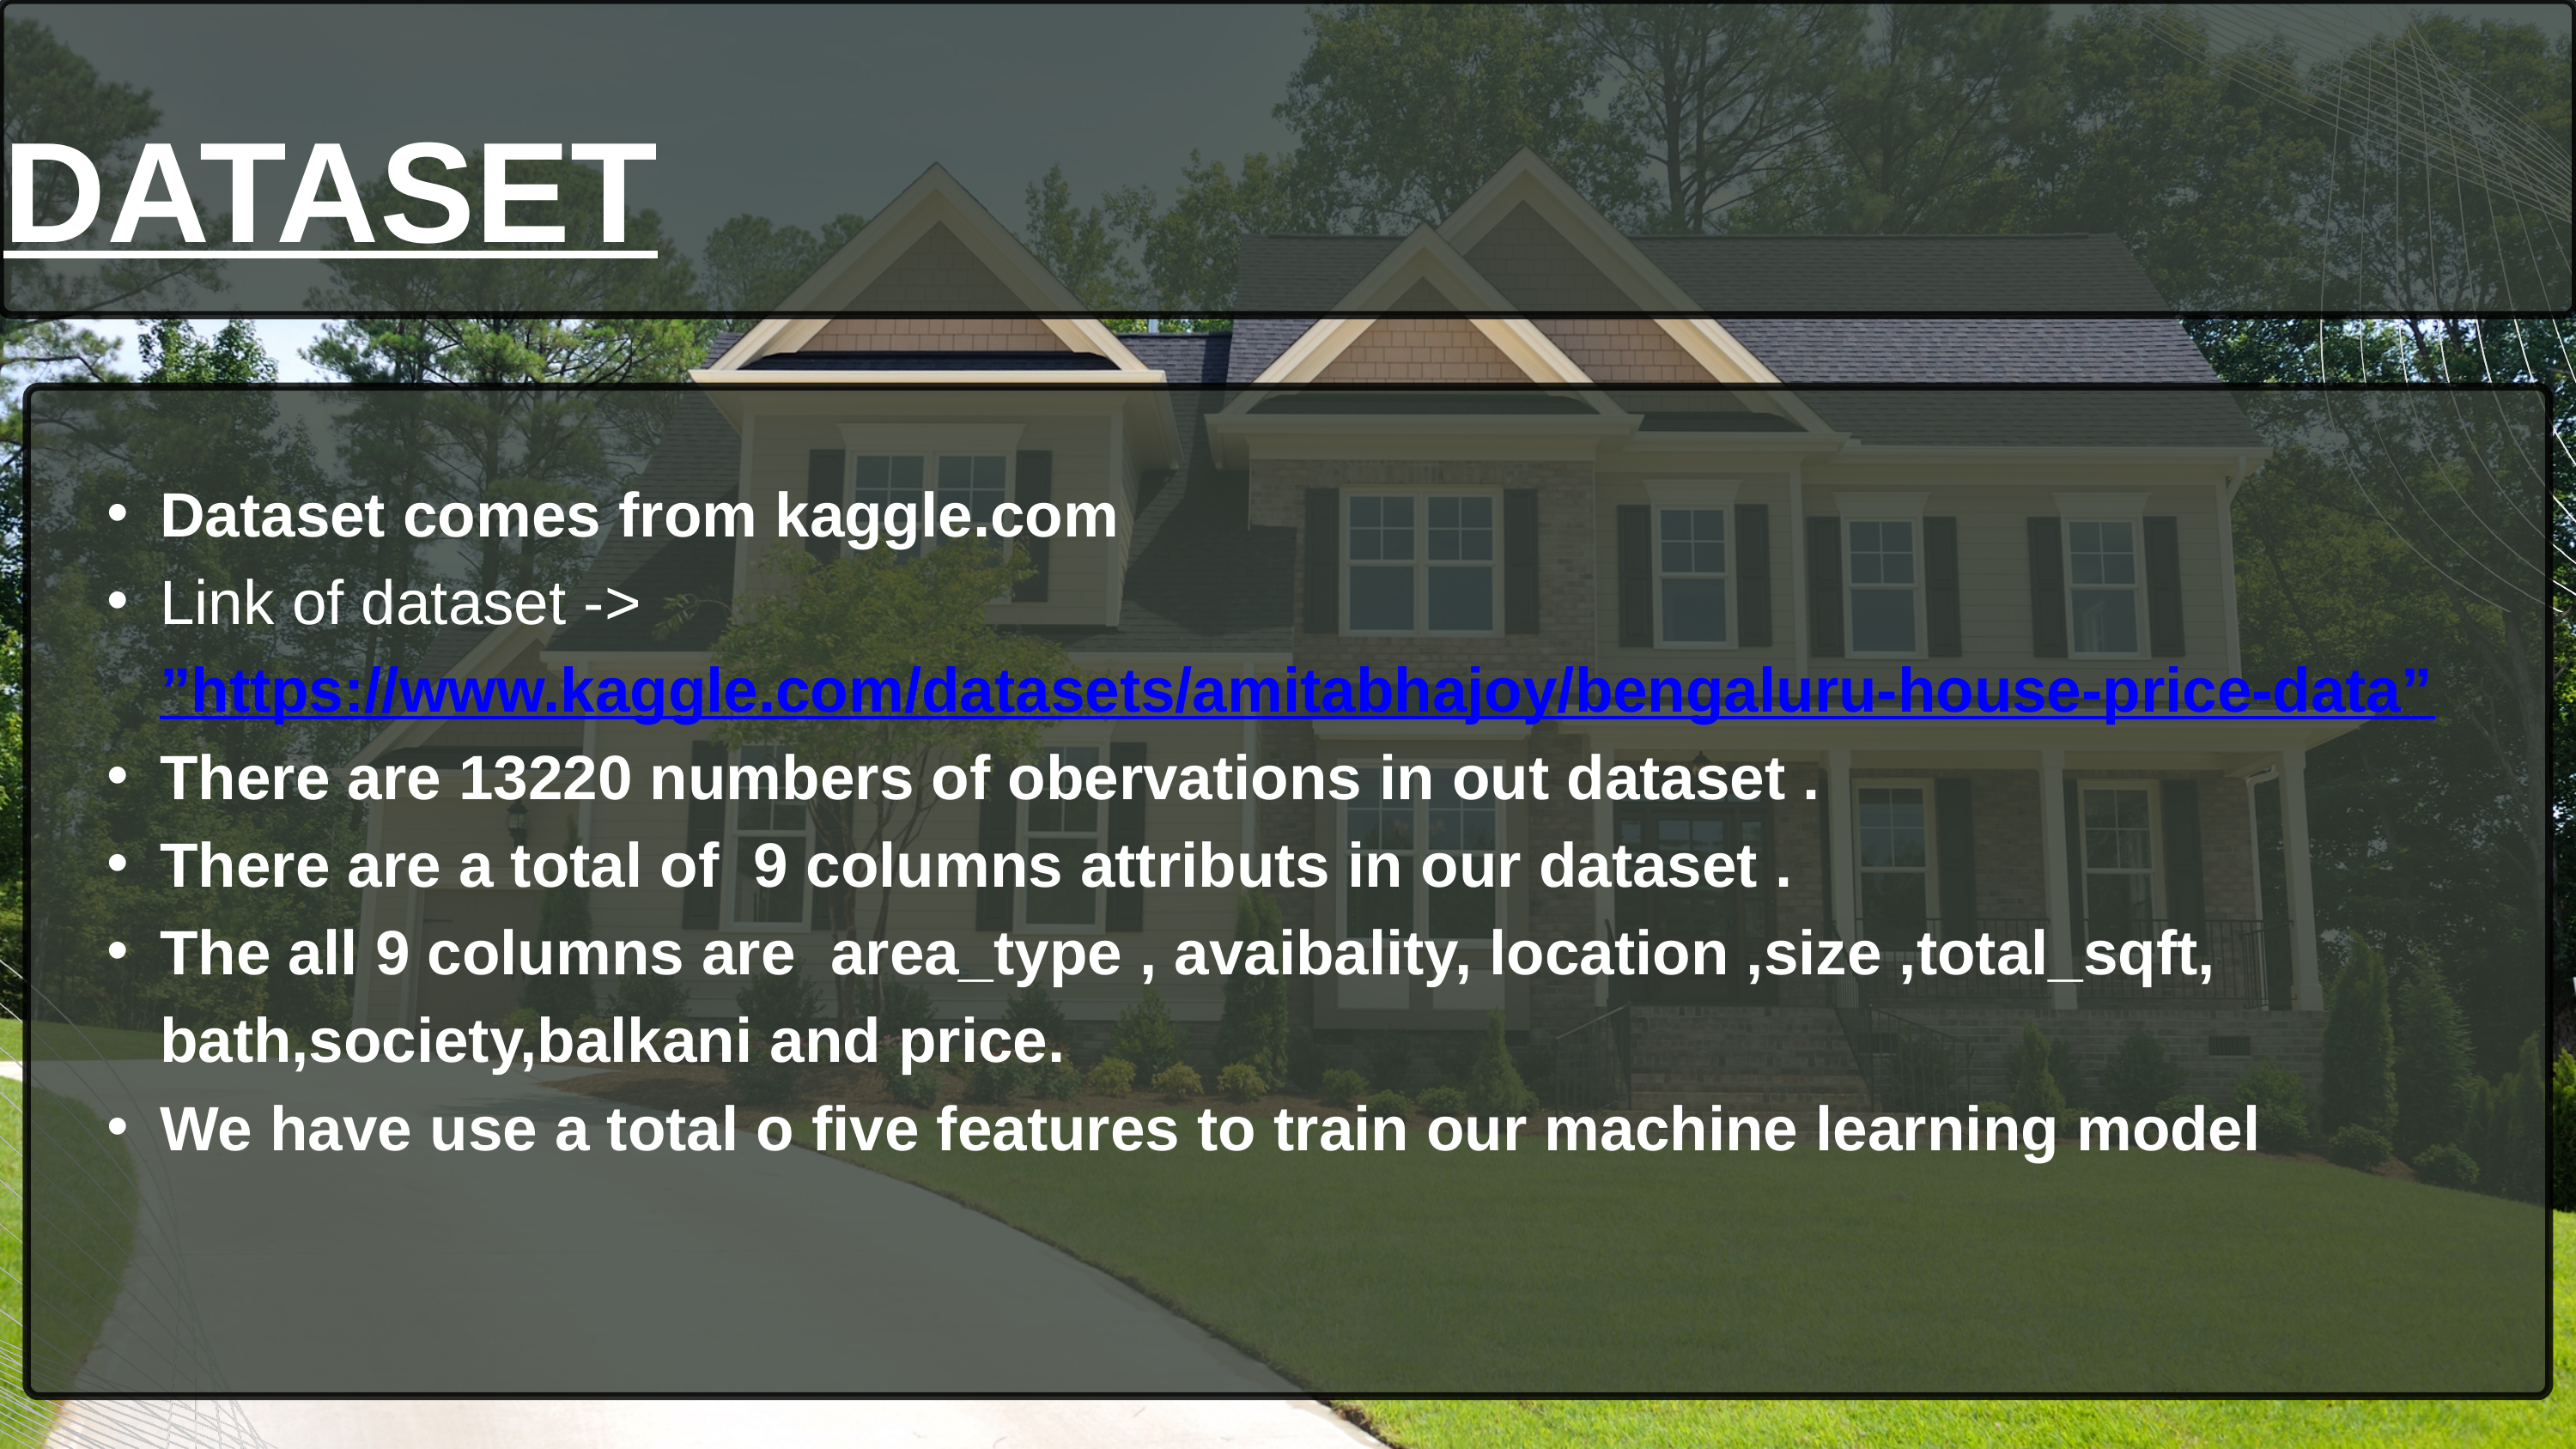

DATASET

Dataset comes from kaggle.com
Link of dataset -> ”https://www.kaggle.com/datasets/amitabhajoy/bengaluru-house-price-data”
There are 13220 numbers of obervations in out dataset .
There are a total of  9 columns attributs in our dataset .
The all 9 columns are  area_type , avaibality, location ,size ,total_sqft, bath,society,balkani and price.
We have use a total o five features to train our machine learning model